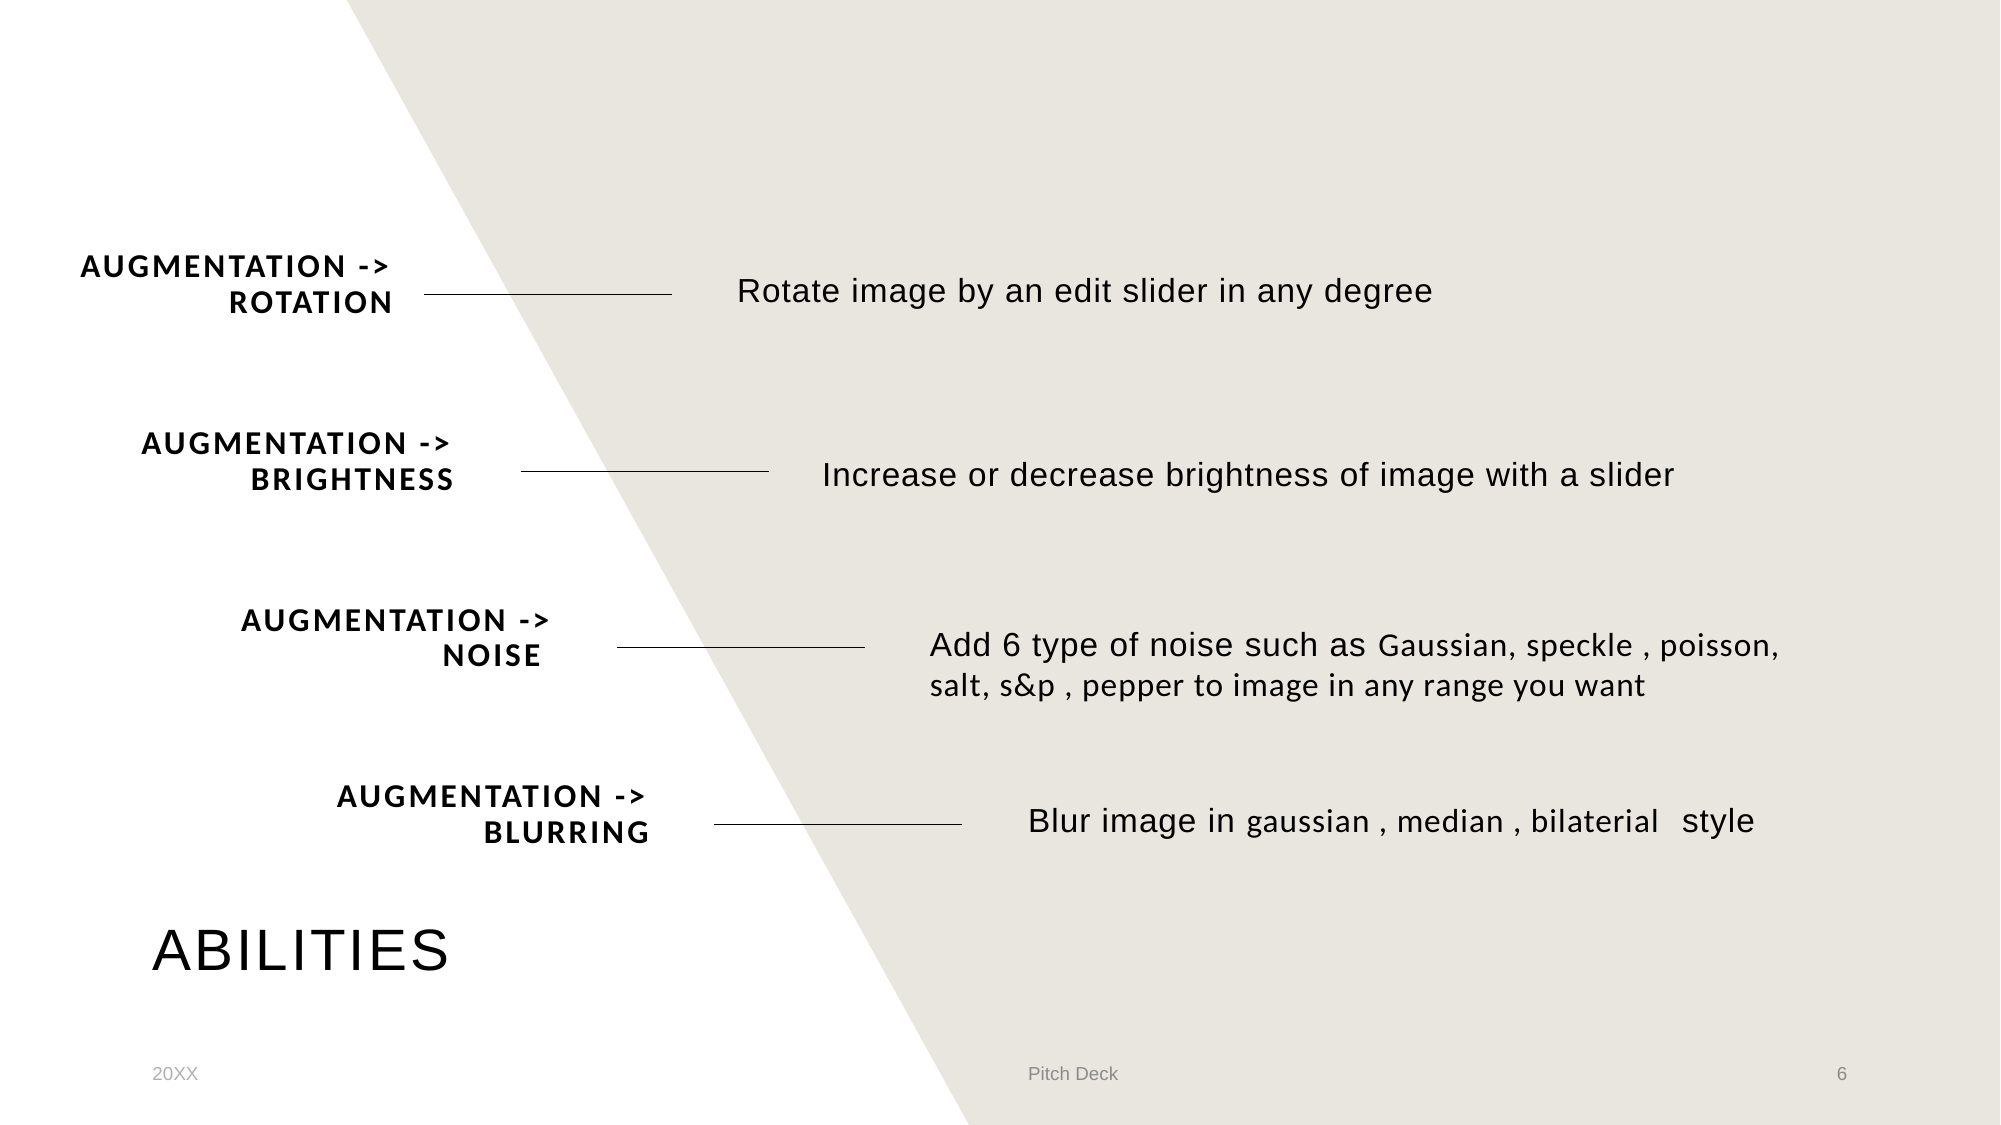

Augmentation -> rotation
Rotate image by an edit slider in any degree
Augmentation -> brightness
Increase or decrease brightness of image with a slider
Augmentation -> noise
Add 6 type of noise such as Gaussian, speckle , poisson, salt, s&p , pepper to image in any range you want
Augmentation -> blurring
Blur image in gaussian , median , bilaterial  style
# abilities
20XX
Pitch Deck
6